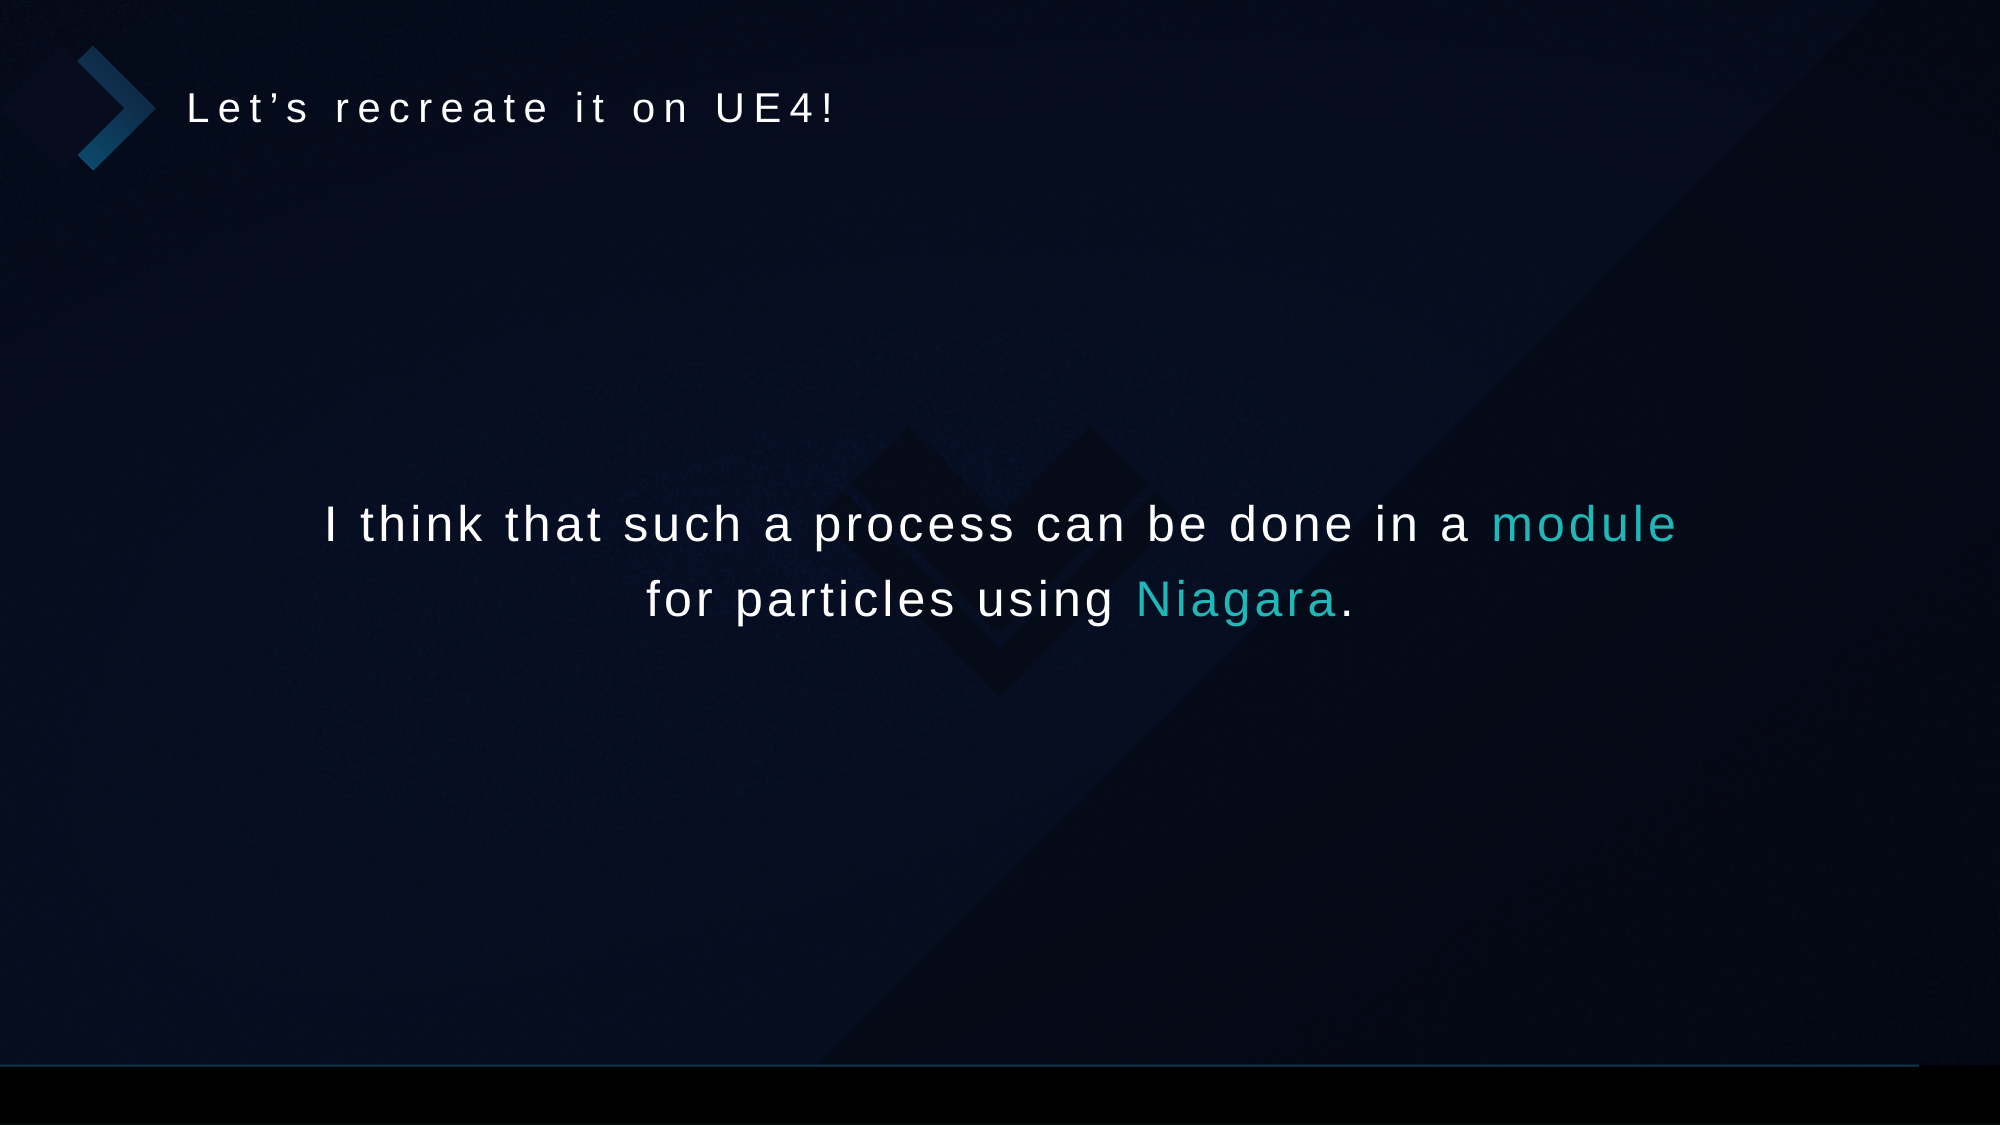

Let’s recreate it on UE4!
I think that such a process can be done in a module
for particles using Niagara.